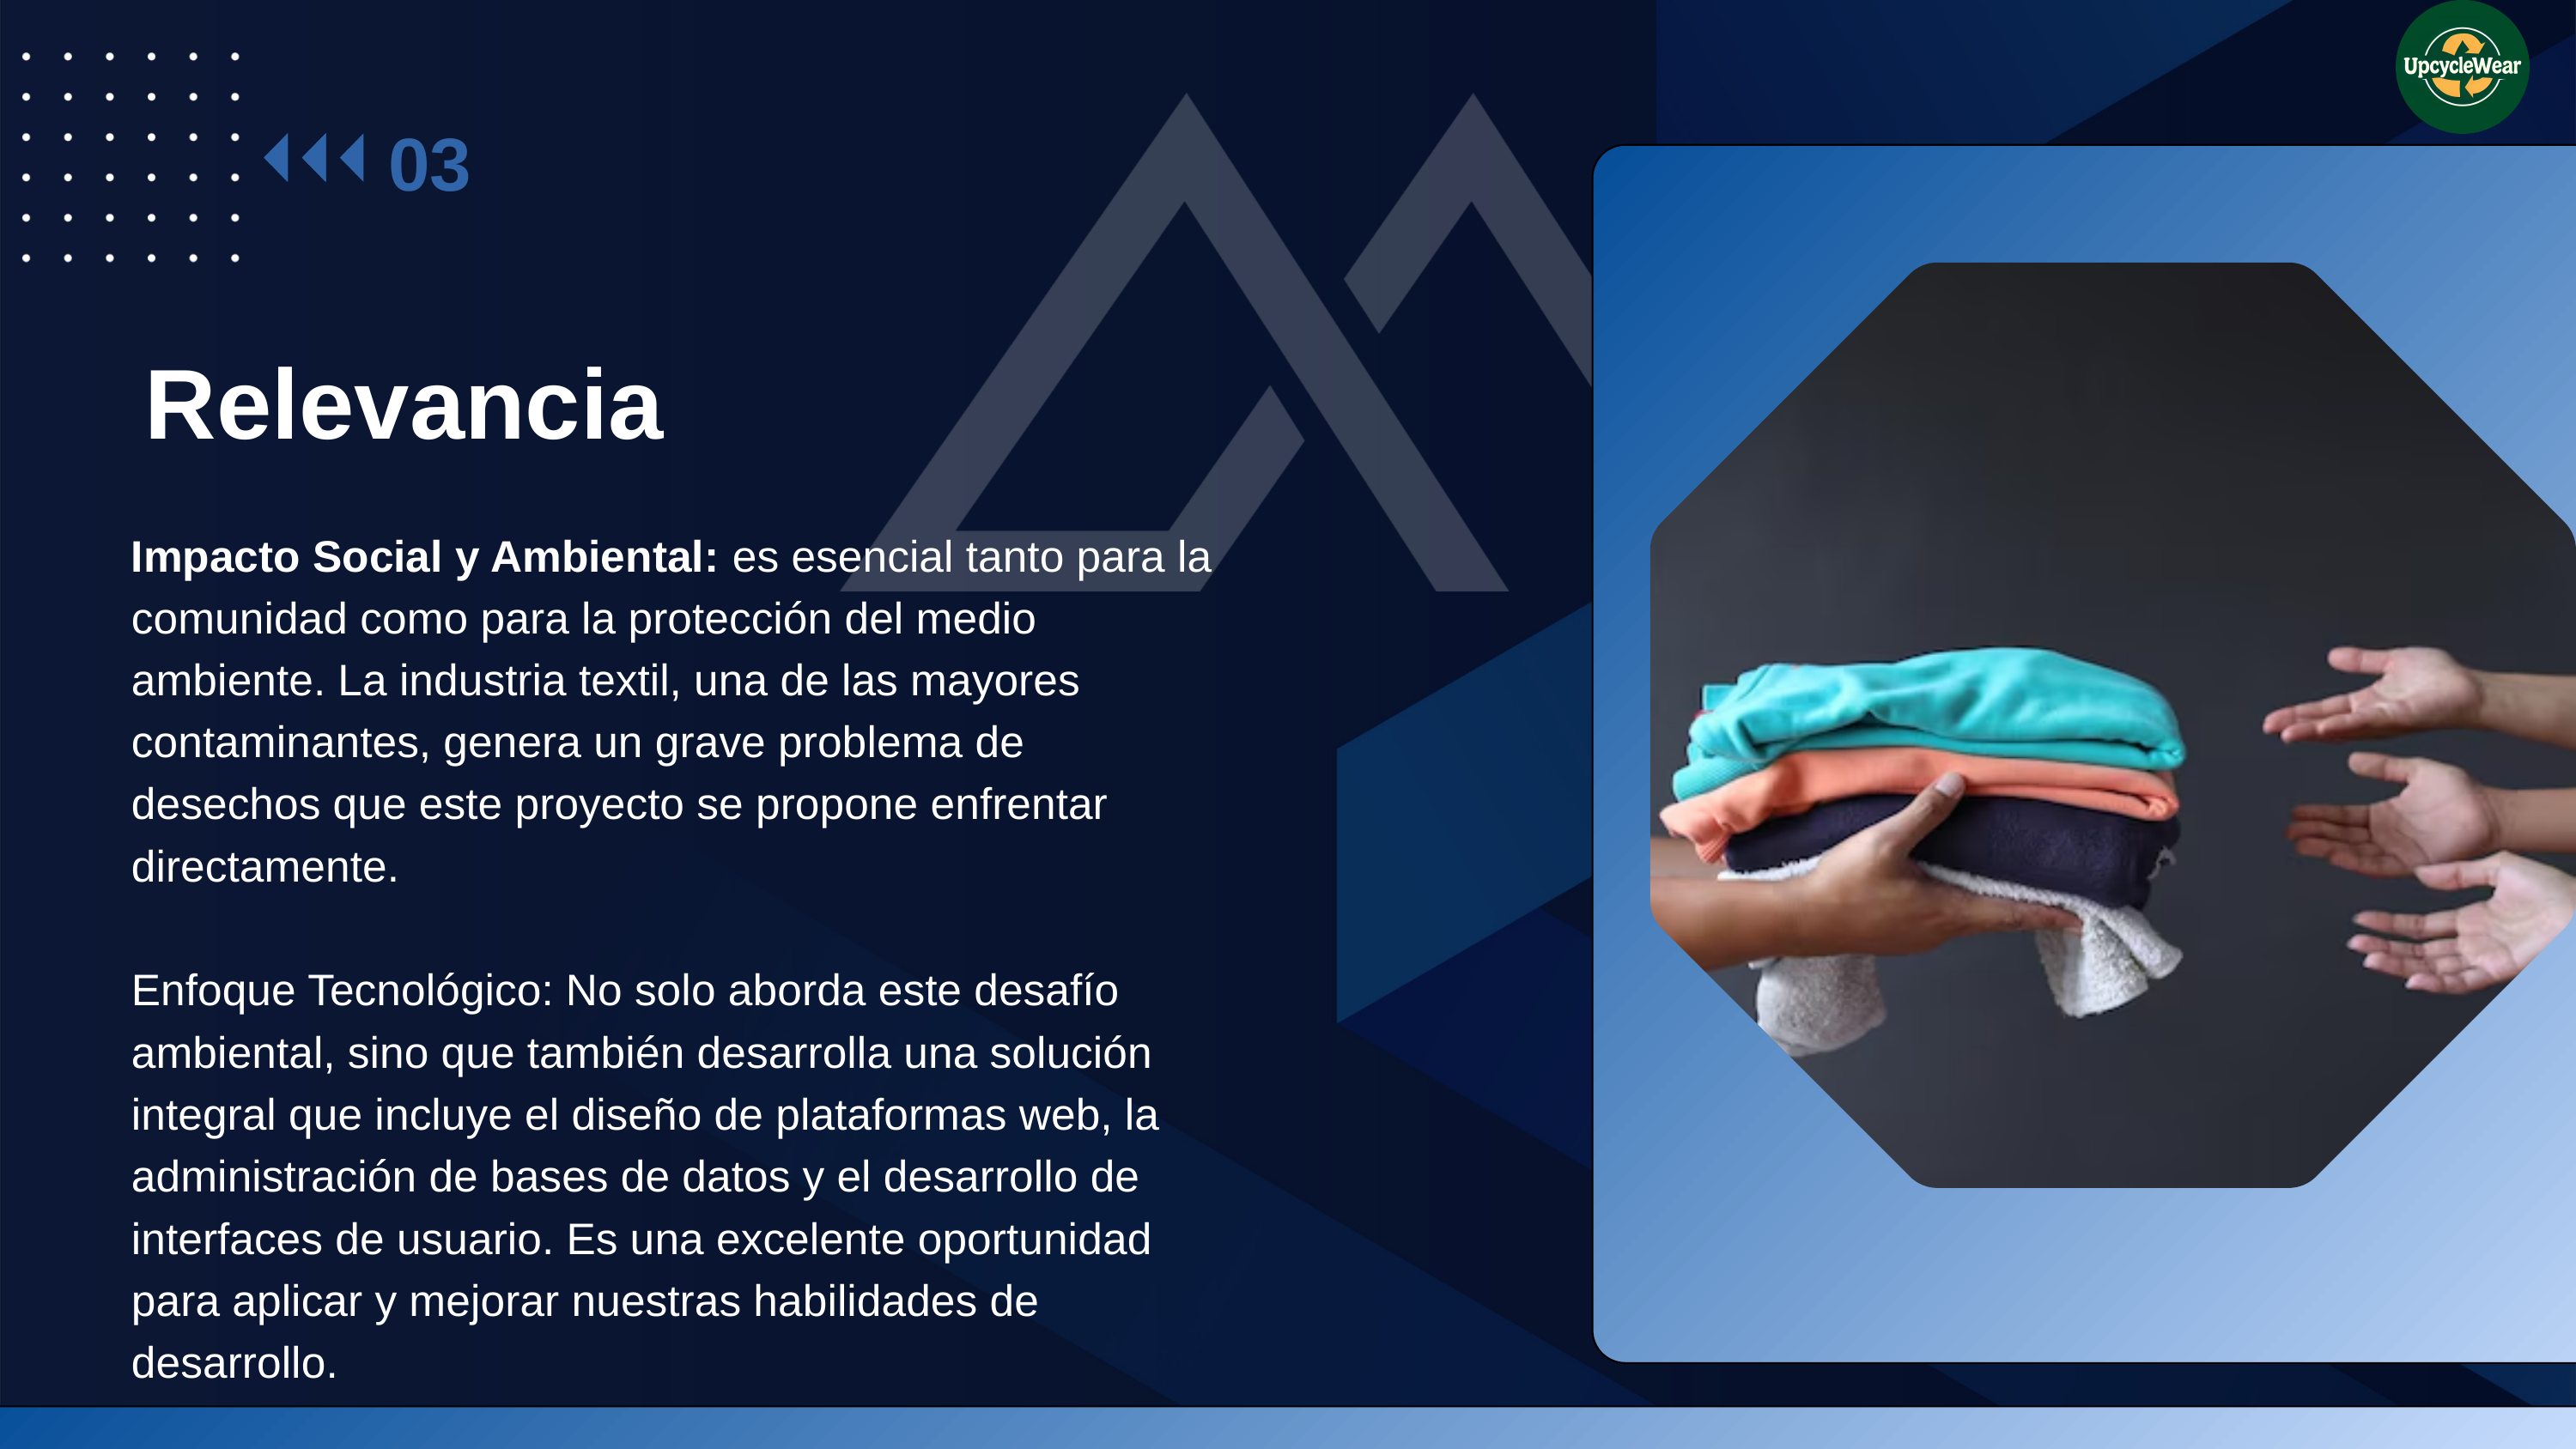

03

Relevancia
Impacto Social y Ambiental: es esencial tanto para la comunidad como para la protección del medio ambiente. La industria textil, una de las mayores contaminantes, genera un grave problema de desechos que este proyecto se propone enfrentar directamente.

Enfoque Tecnológico: No solo aborda este desafío ambiental, sino que también desarrolla una solución integral que incluye el diseño de plataformas web, la administración de bases de datos y el desarrollo de interfaces de usuario. Es una excelente oportunidad para aplicar y mejorar nuestras habilidades de desarrollo.